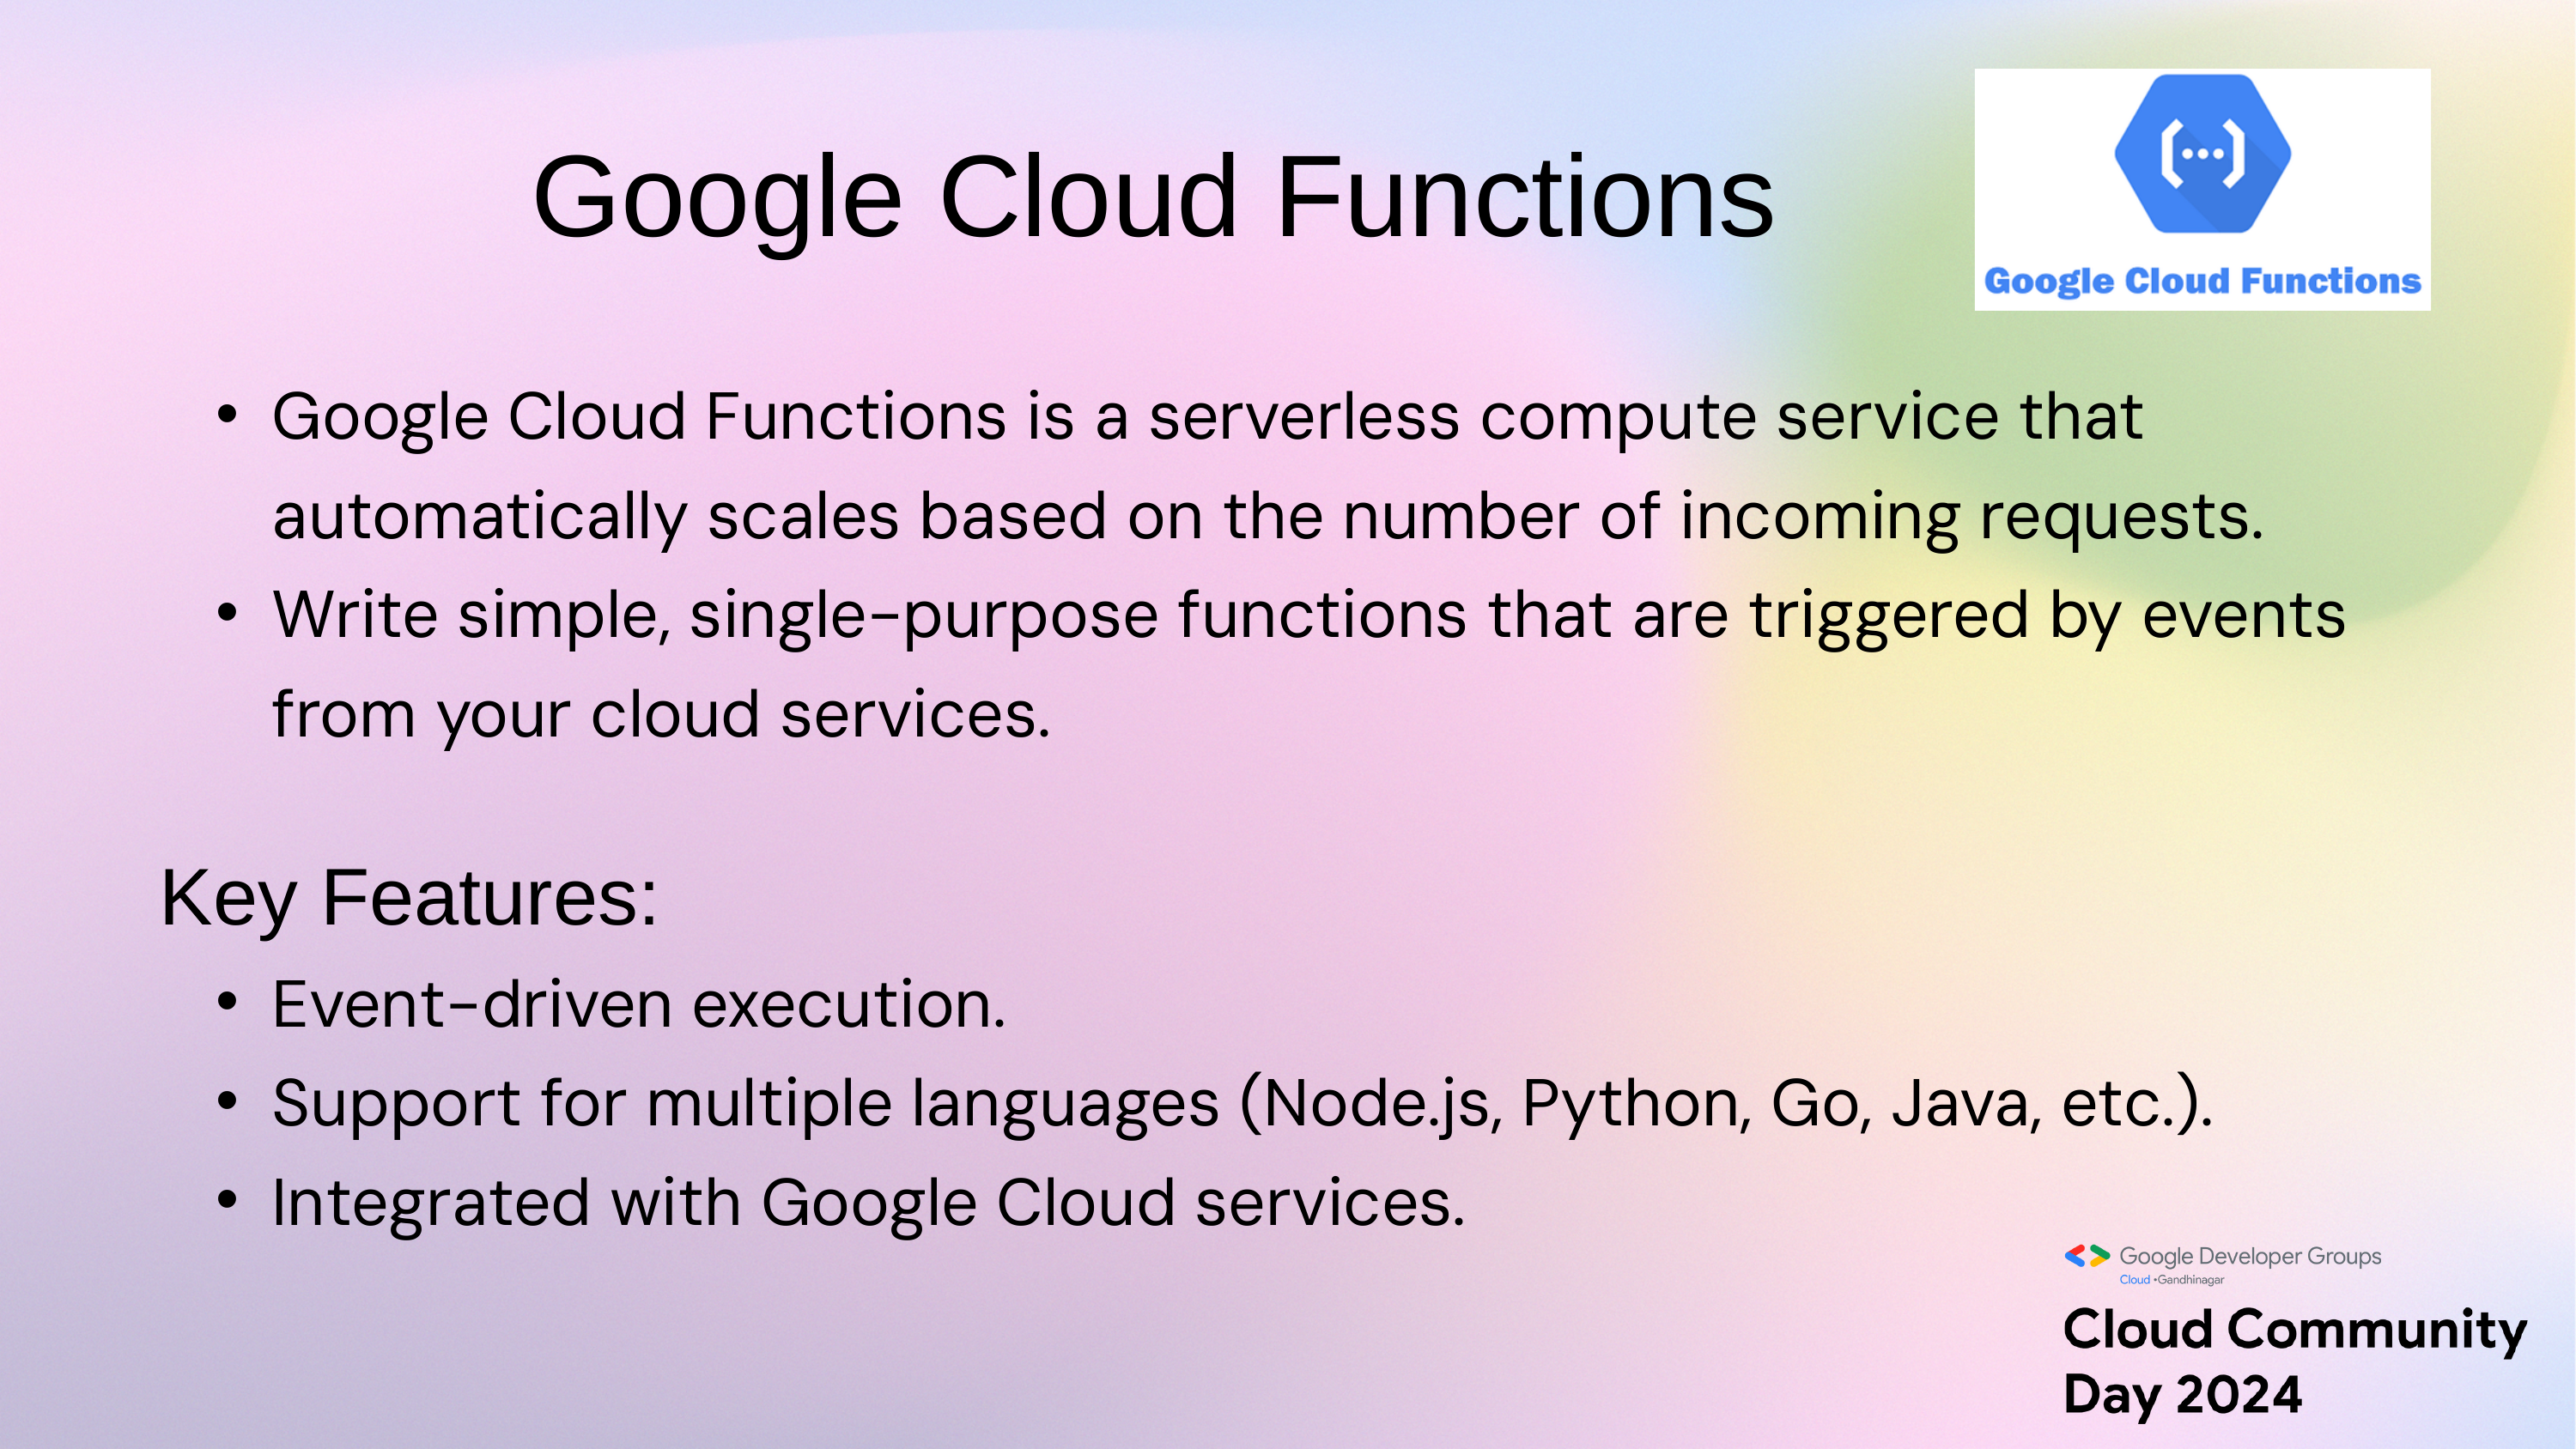

Google Cloud Functions
Google Cloud Functions is a serverless compute service that automatically scales based on the number of incoming requests.
Write simple, single-purpose functions that are triggered by events from your cloud services.

Key Features:
Event-driven execution.
Support for multiple languages (Node.js, Python, Go, Java, etc.).
Integrated with Google Cloud services.